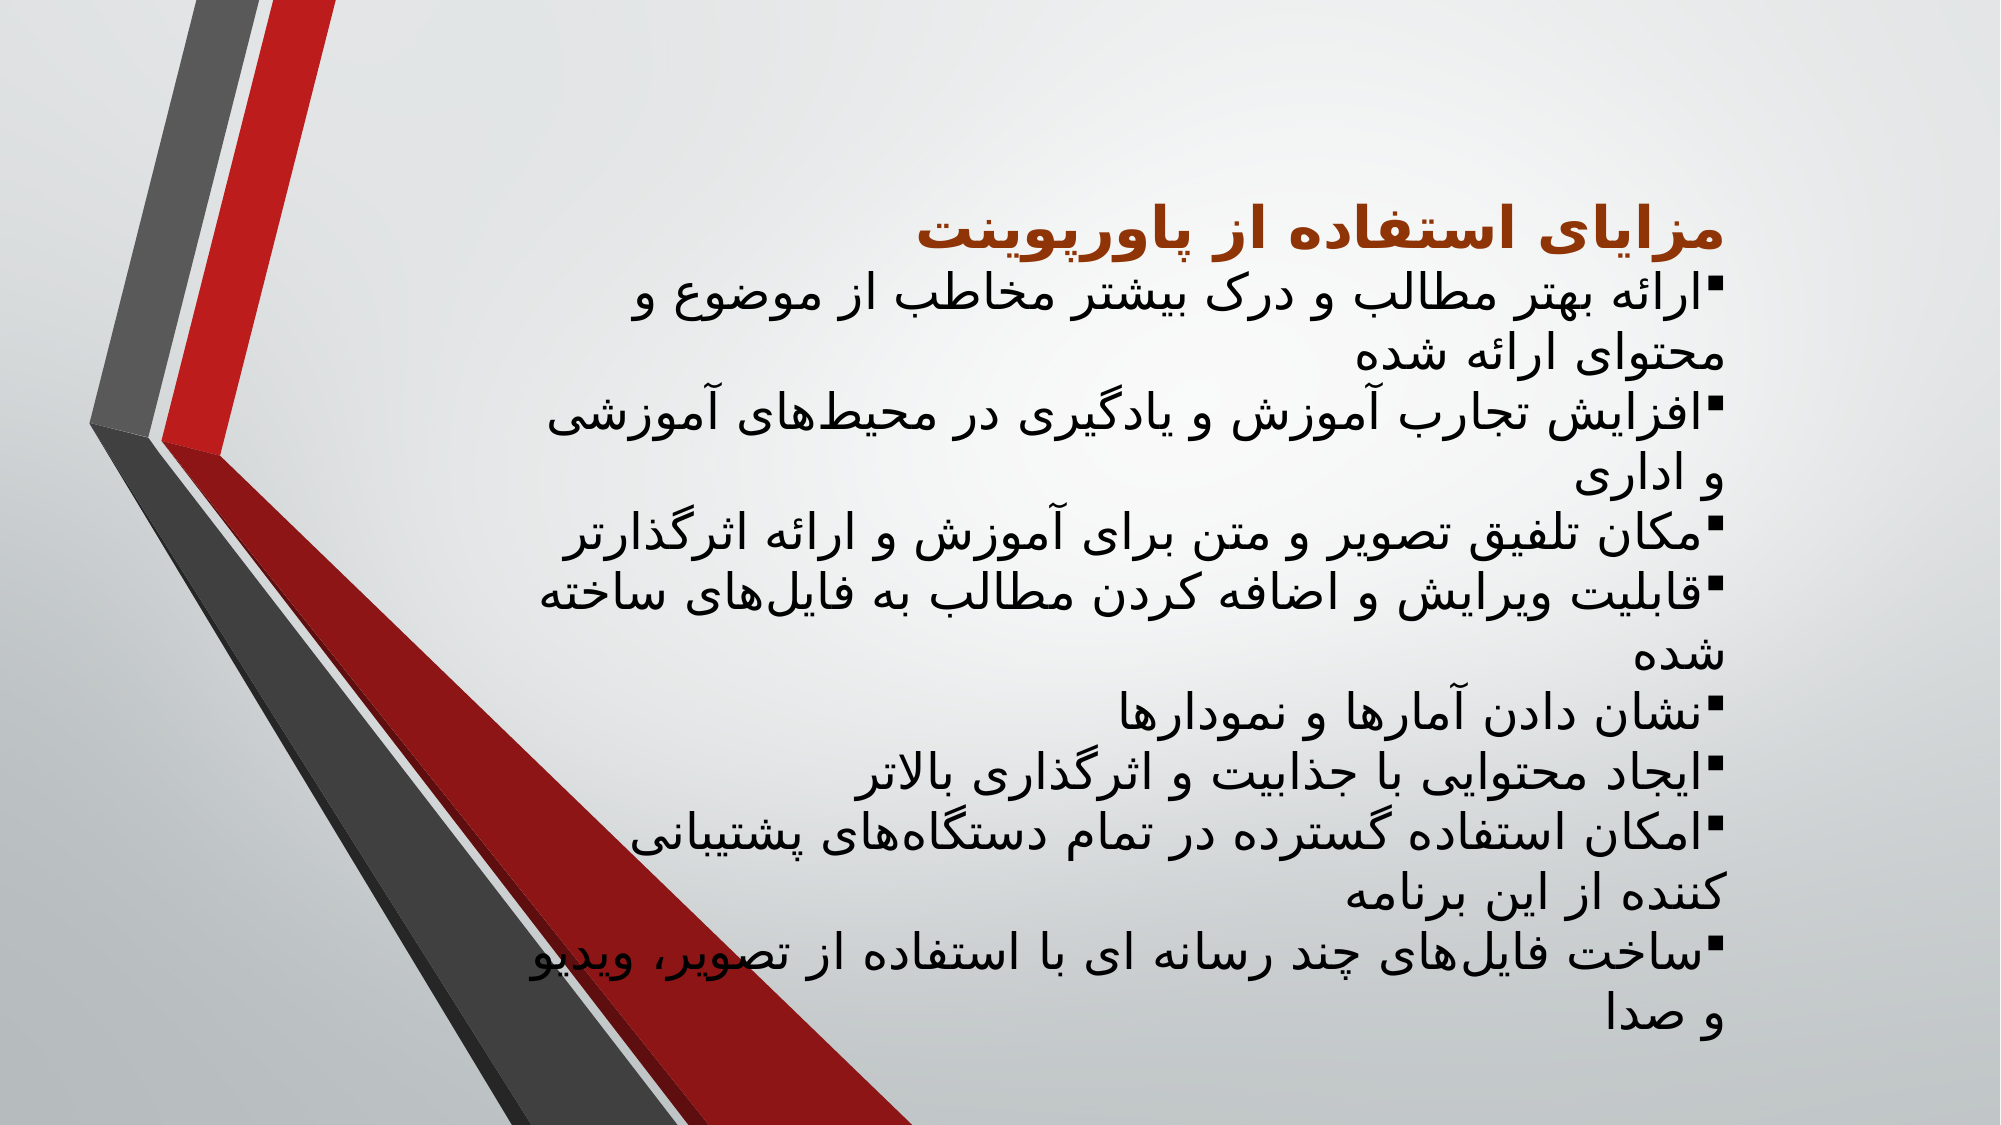

مزایای استفاده از پاورپوینت
ارائه بهتر مطالب و درک بیشتر مخاطب از موضوع و محتوای ارائه شده
افزایش تجارب آموزش و یادگیری در محیط‌های آموزشی و اداری
مکان تلفیق تصویر و متن برای آموزش و ارائه اثرگذارتر
قابلیت ویرایش و اضافه کردن مطالب به فایل‌های ساخته شده
نشان دادن آمارها و نمودارها
ایجاد محتوایی با جذابیت و اثرگذاری بالاتر
امکان استفاده گسترده در تمام دستگاه‌های پشتیبانی کننده از این برنامه
ساخت فایل‌های چند رسانه ای با استفاده از تصویر، ویدیو و صدا